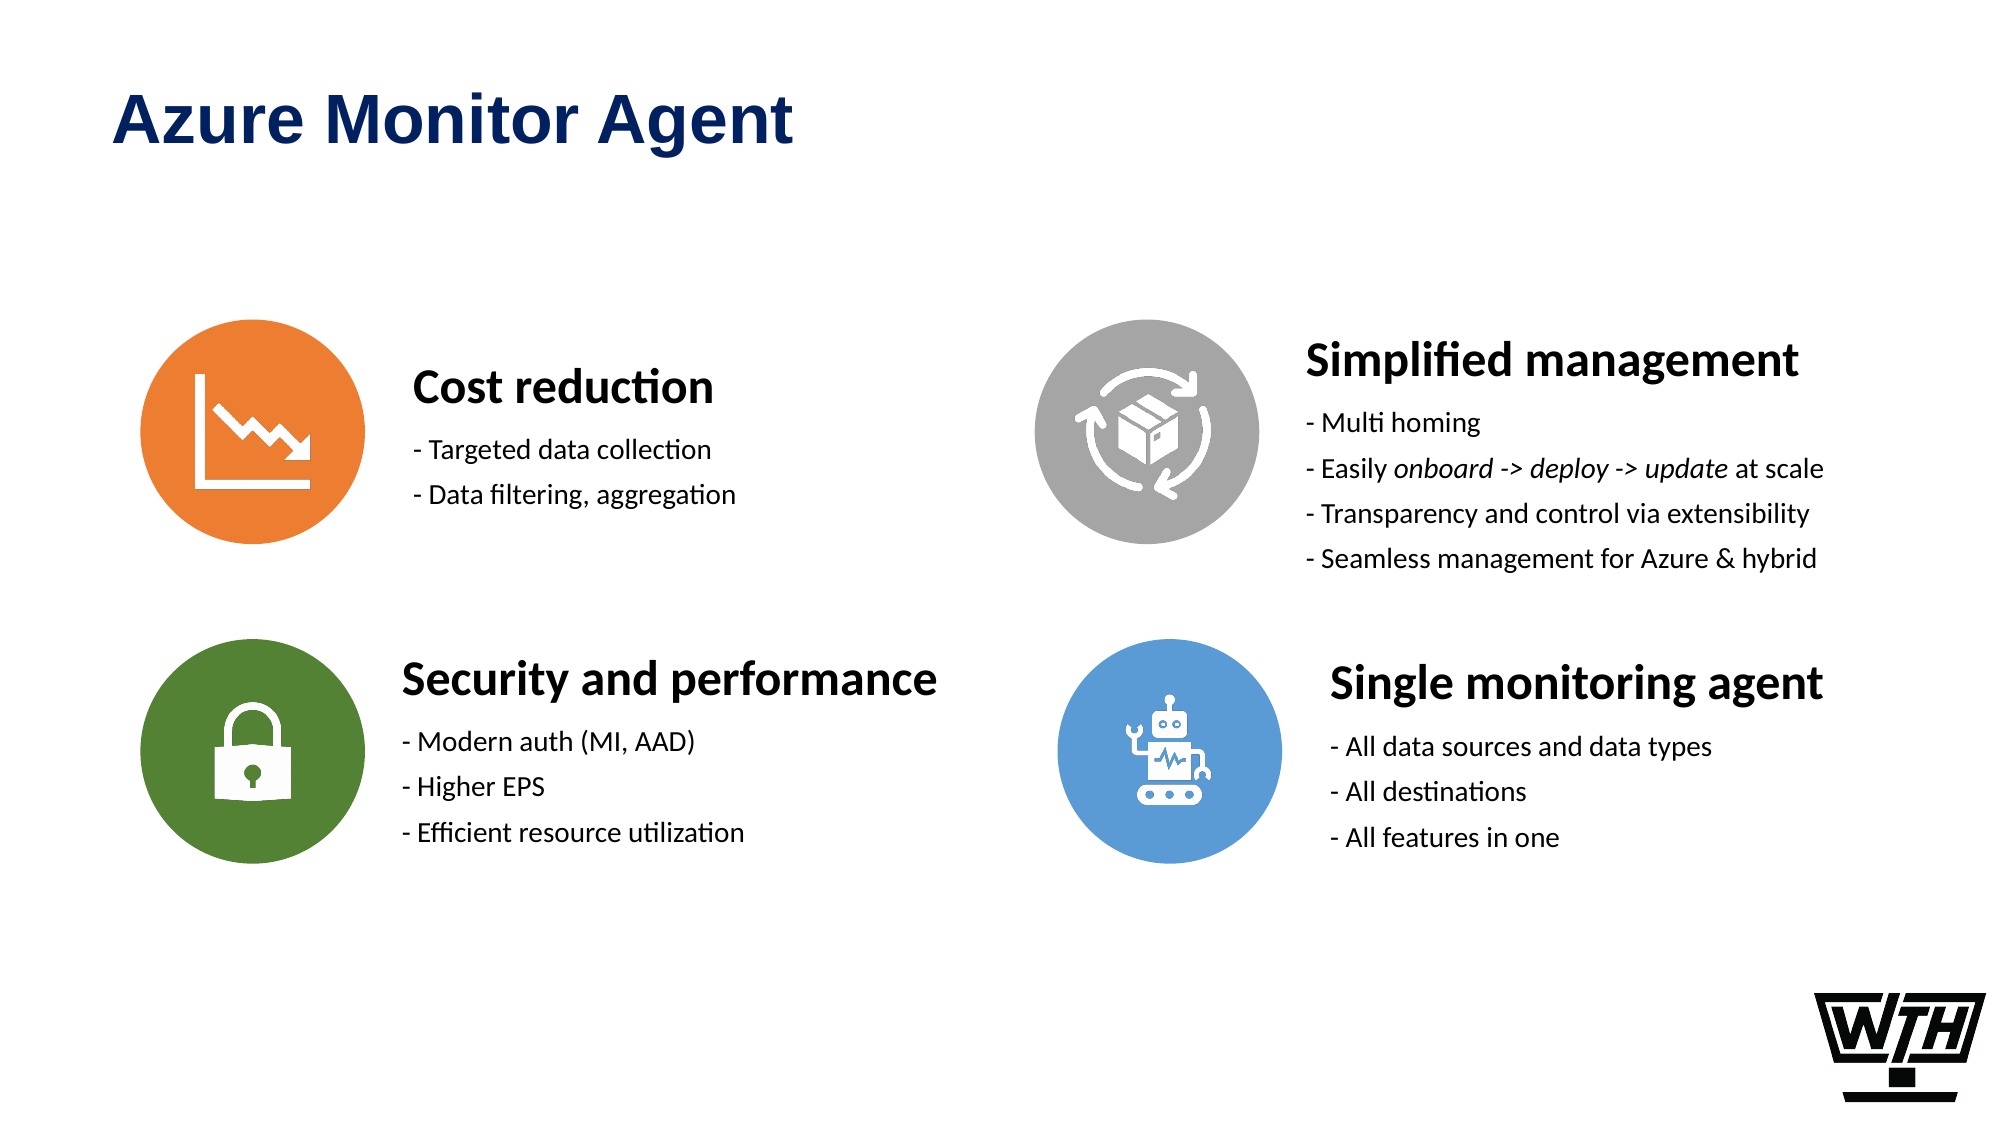

# Azure Monitor Agent
Cost reduction
- Targeted data collection
- Data filtering, aggregation
Simplified management
- Multi homing
- Easily onboard -> deploy -> update at scale
- Transparency and control via extensibility
- Seamless management for Azure & hybrid
Security and performance
- Modern auth (MI, AAD)
- Higher EPS
- Efficient resource utilization
Single monitoring agent
- All data sources and data types
- All destinations
- All features in one